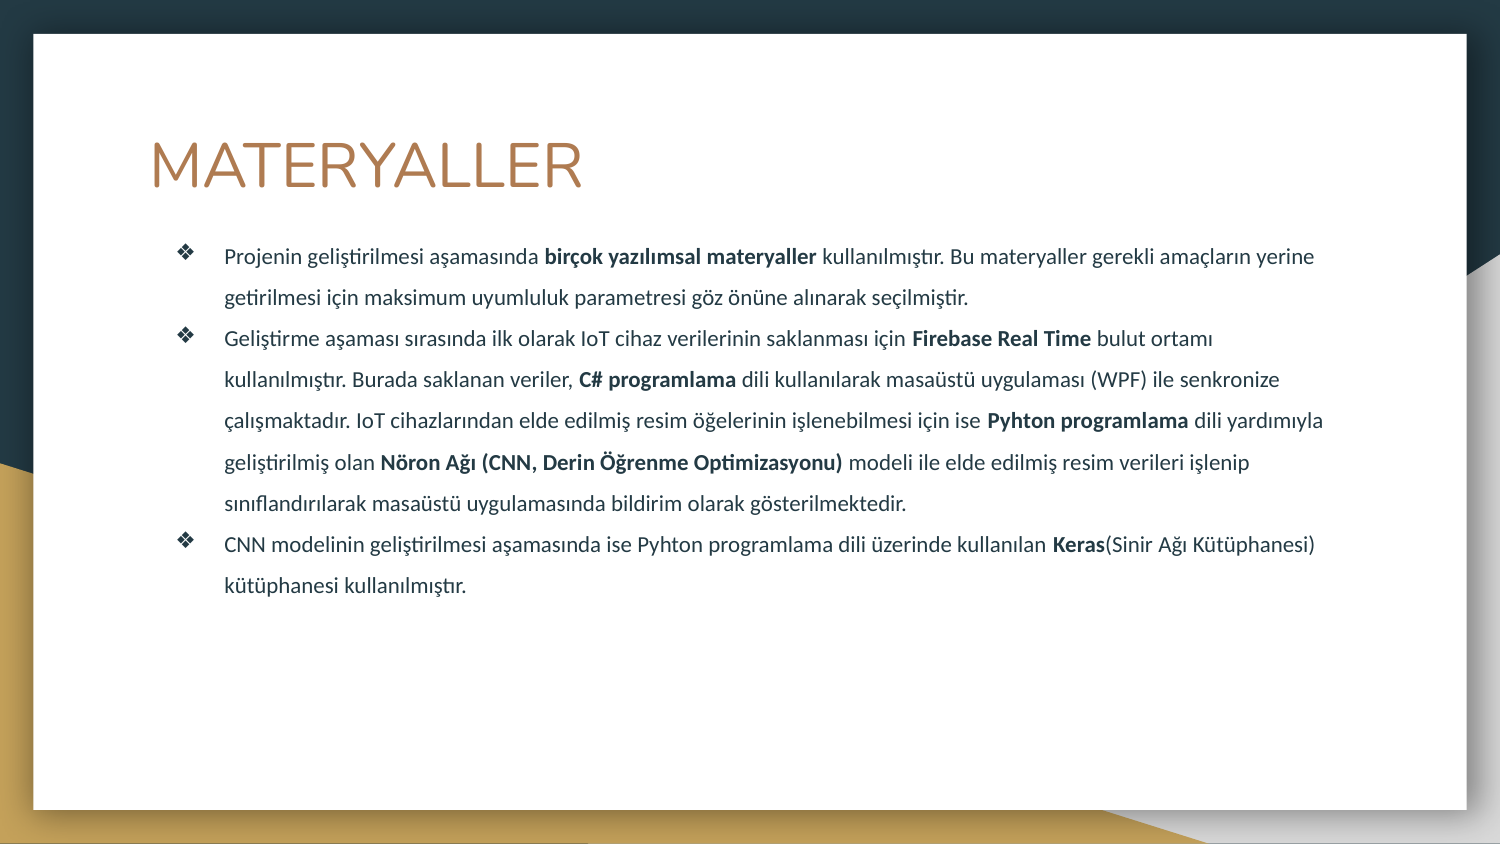

# MATERYALLER
Projenin geliştirilmesi aşamasında birçok yazılımsal materyaller kullanılmıştır. Bu materyaller gerekli amaçların yerine getirilmesi için maksimum uyumluluk parametresi göz önüne alınarak seçilmiştir.
Geliştirme aşaması sırasında ilk olarak IoT cihaz verilerinin saklanması için Firebase Real Time bulut ortamı kullanılmıştır. Burada saklanan veriler, C# programlama dili kullanılarak masaüstü uygulaması (WPF) ile senkronize çalışmaktadır. IoT cihazlarından elde edilmiş resim öğelerinin işlenebilmesi için ise Pyhton programlama dili yardımıyla geliştirilmiş olan Nöron Ağı (CNN, Derin Öğrenme Optimizasyonu) modeli ile elde edilmiş resim verileri işlenip sınıflandırılarak masaüstü uygulamasında bildirim olarak gösterilmektedir.
CNN modelinin geliştirilmesi aşamasında ise Pyhton programlama dili üzerinde kullanılan Keras(Sinir Ağı Kütüphanesi) kütüphanesi kullanılmıştır.